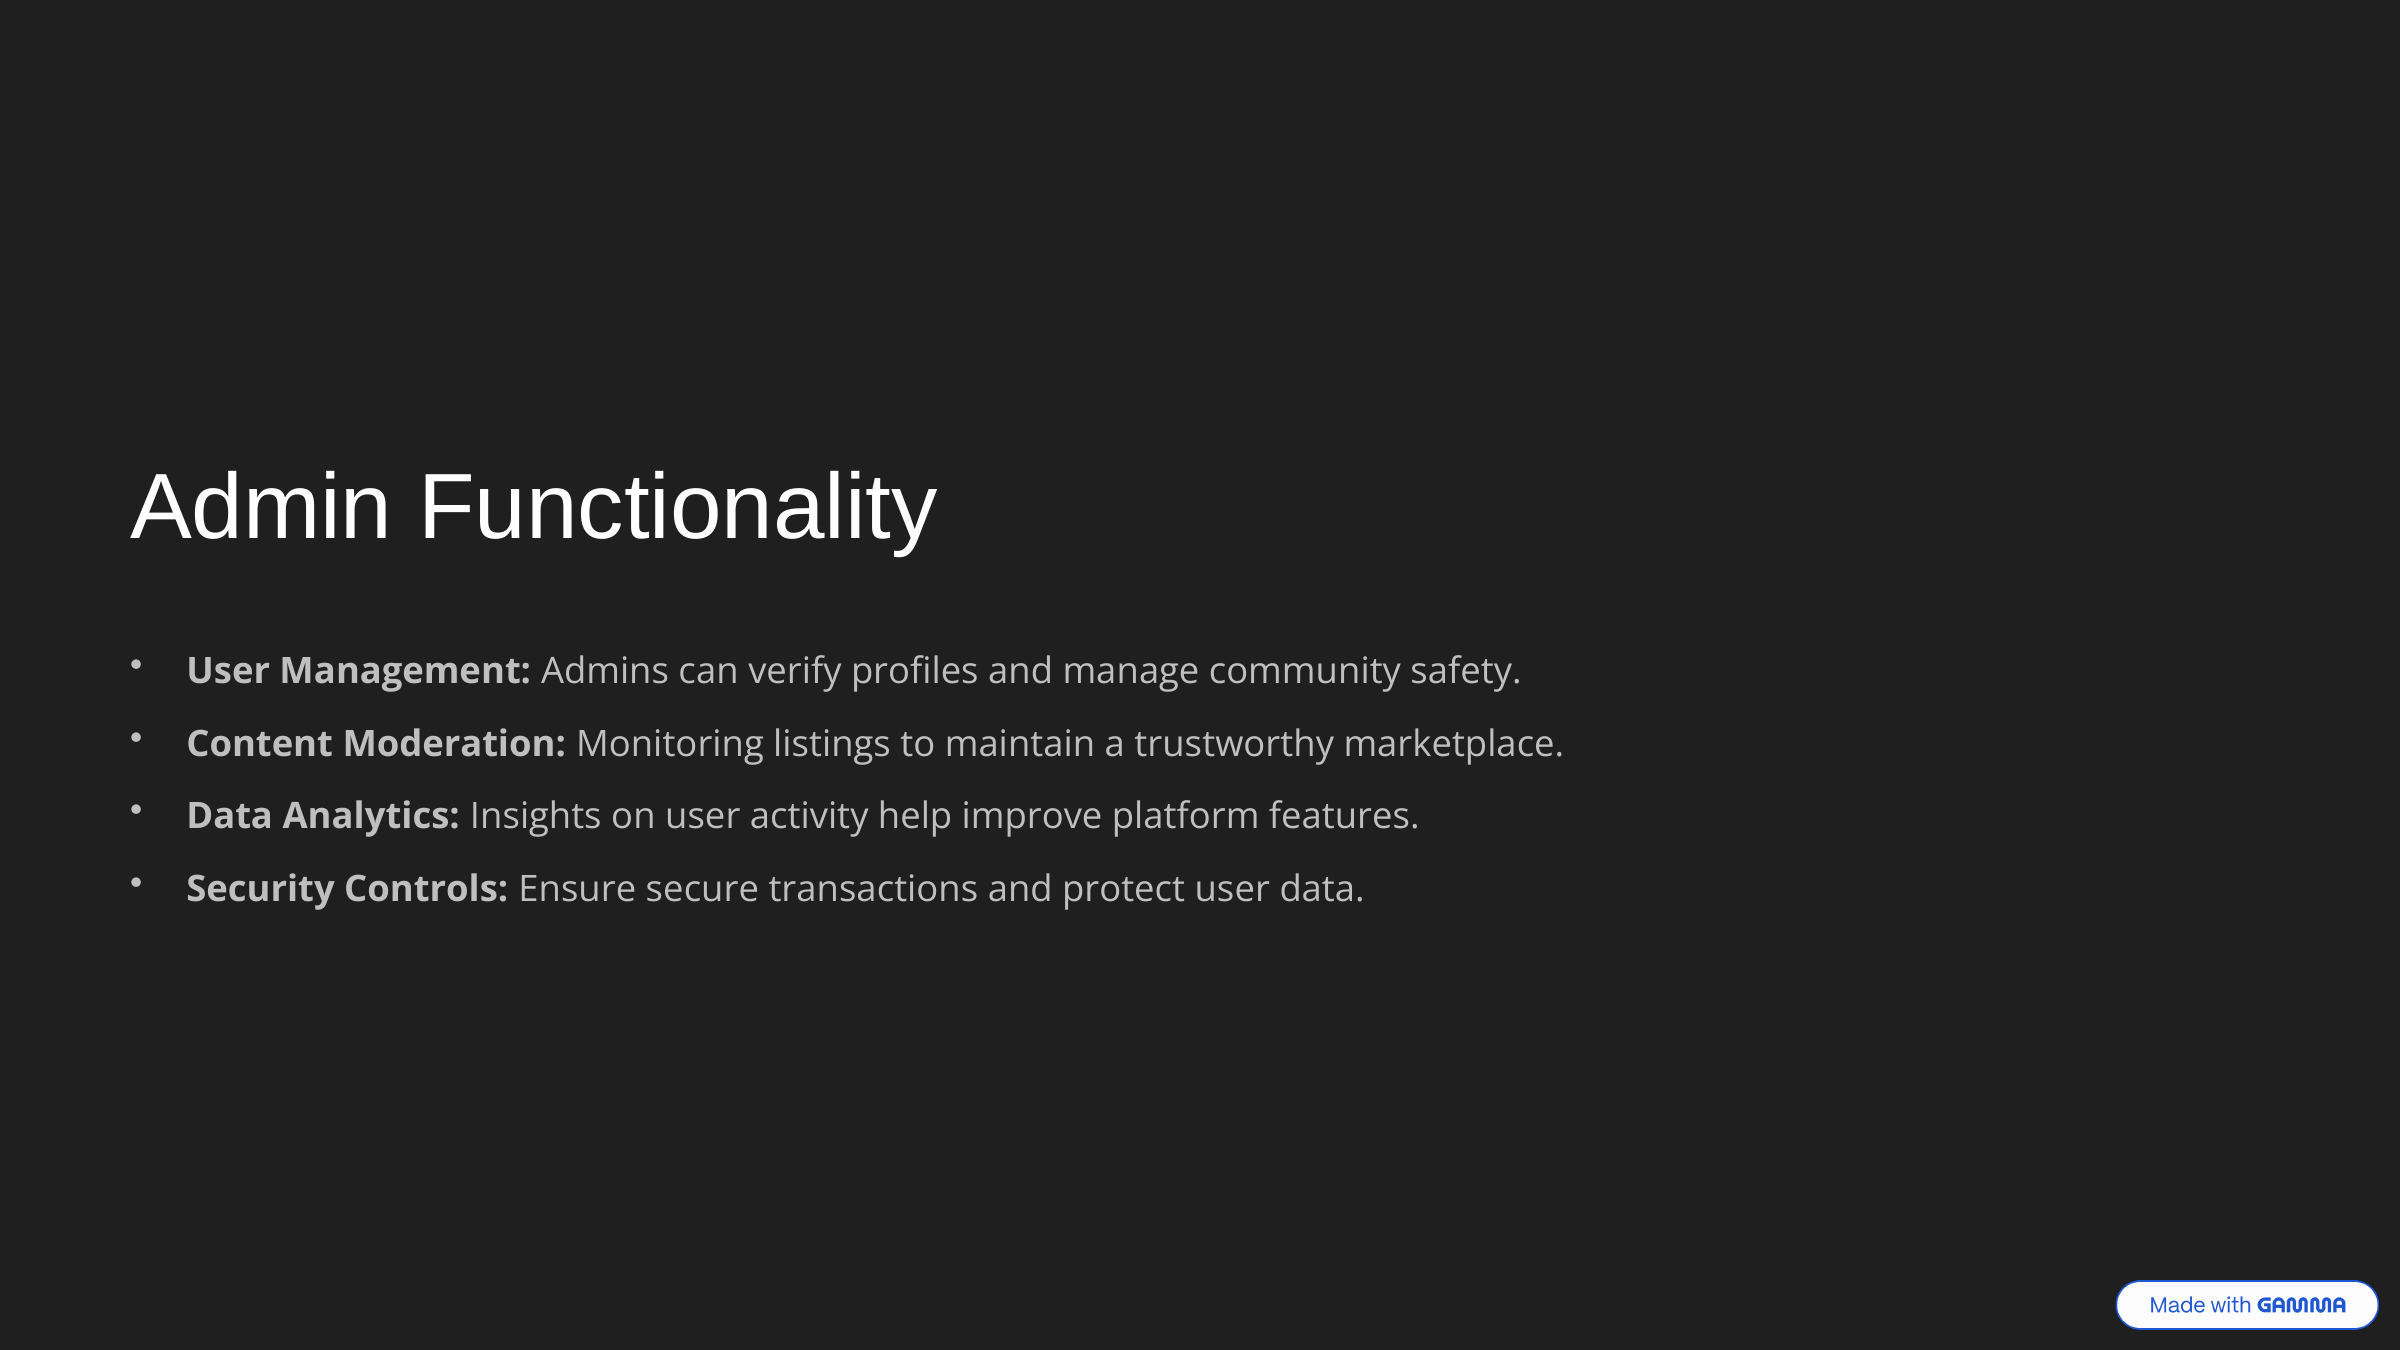

Admin Functionality
User Management: Admins can verify profiles and manage community safety.
Content Moderation: Monitoring listings to maintain a trustworthy marketplace.
Data Analytics: Insights on user activity help improve platform features.
Security Controls: Ensure secure transactions and protect user data.